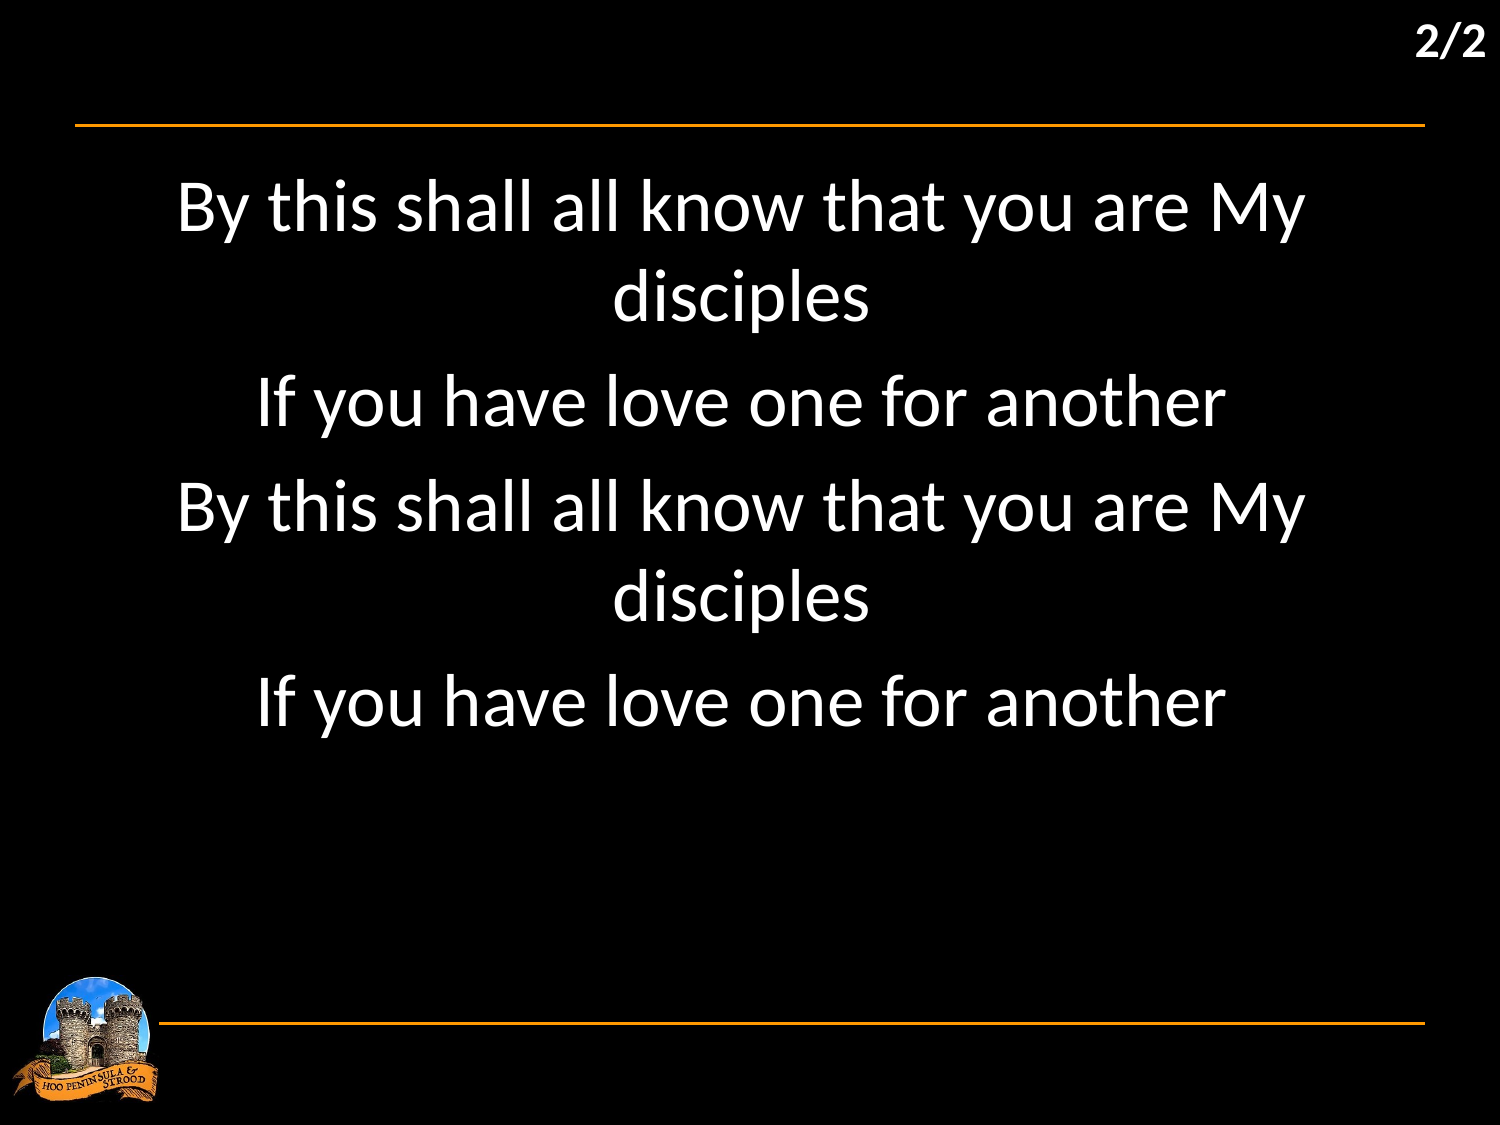

2/2
By this shall all know that you are My disciples
If you have love one for another
By this shall all know that you are My disciples
If you have love one for another